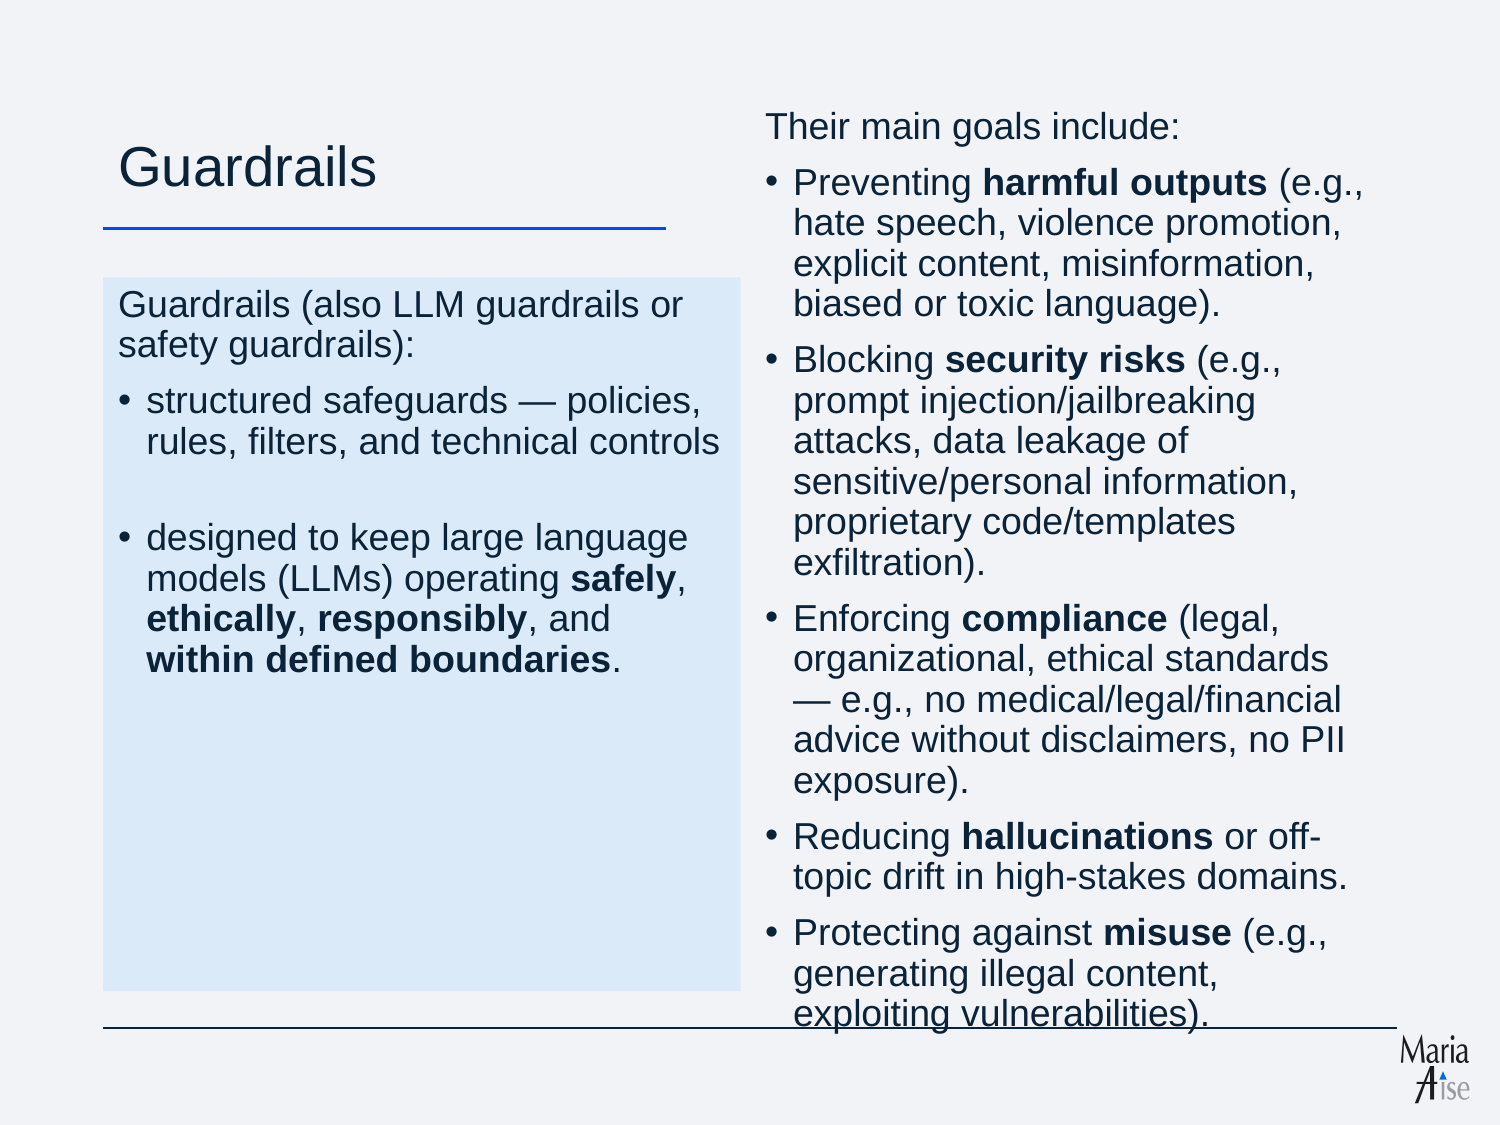

# Guardrails
Their main goals include:
Preventing harmful outputs (e.g., hate speech, violence promotion, explicit content, misinformation, biased or toxic language).
Blocking security risks (e.g., prompt injection/jailbreaking attacks, data leakage of sensitive/personal information, proprietary code/templates exfiltration).
Enforcing compliance (legal, organizational, ethical standards — e.g., no medical/legal/financial advice without disclaimers, no PII exposure).
Reducing hallucinations or off-topic drift in high-stakes domains.
Protecting against misuse (e.g., generating illegal content, exploiting vulnerabilities).

Guardrails (also LLM guardrails or safety guardrails):
structured safeguards — policies, rules, filters, and technical controls
designed to keep large language models (LLMs) operating safely, ethically, responsibly, and within defined boundaries.